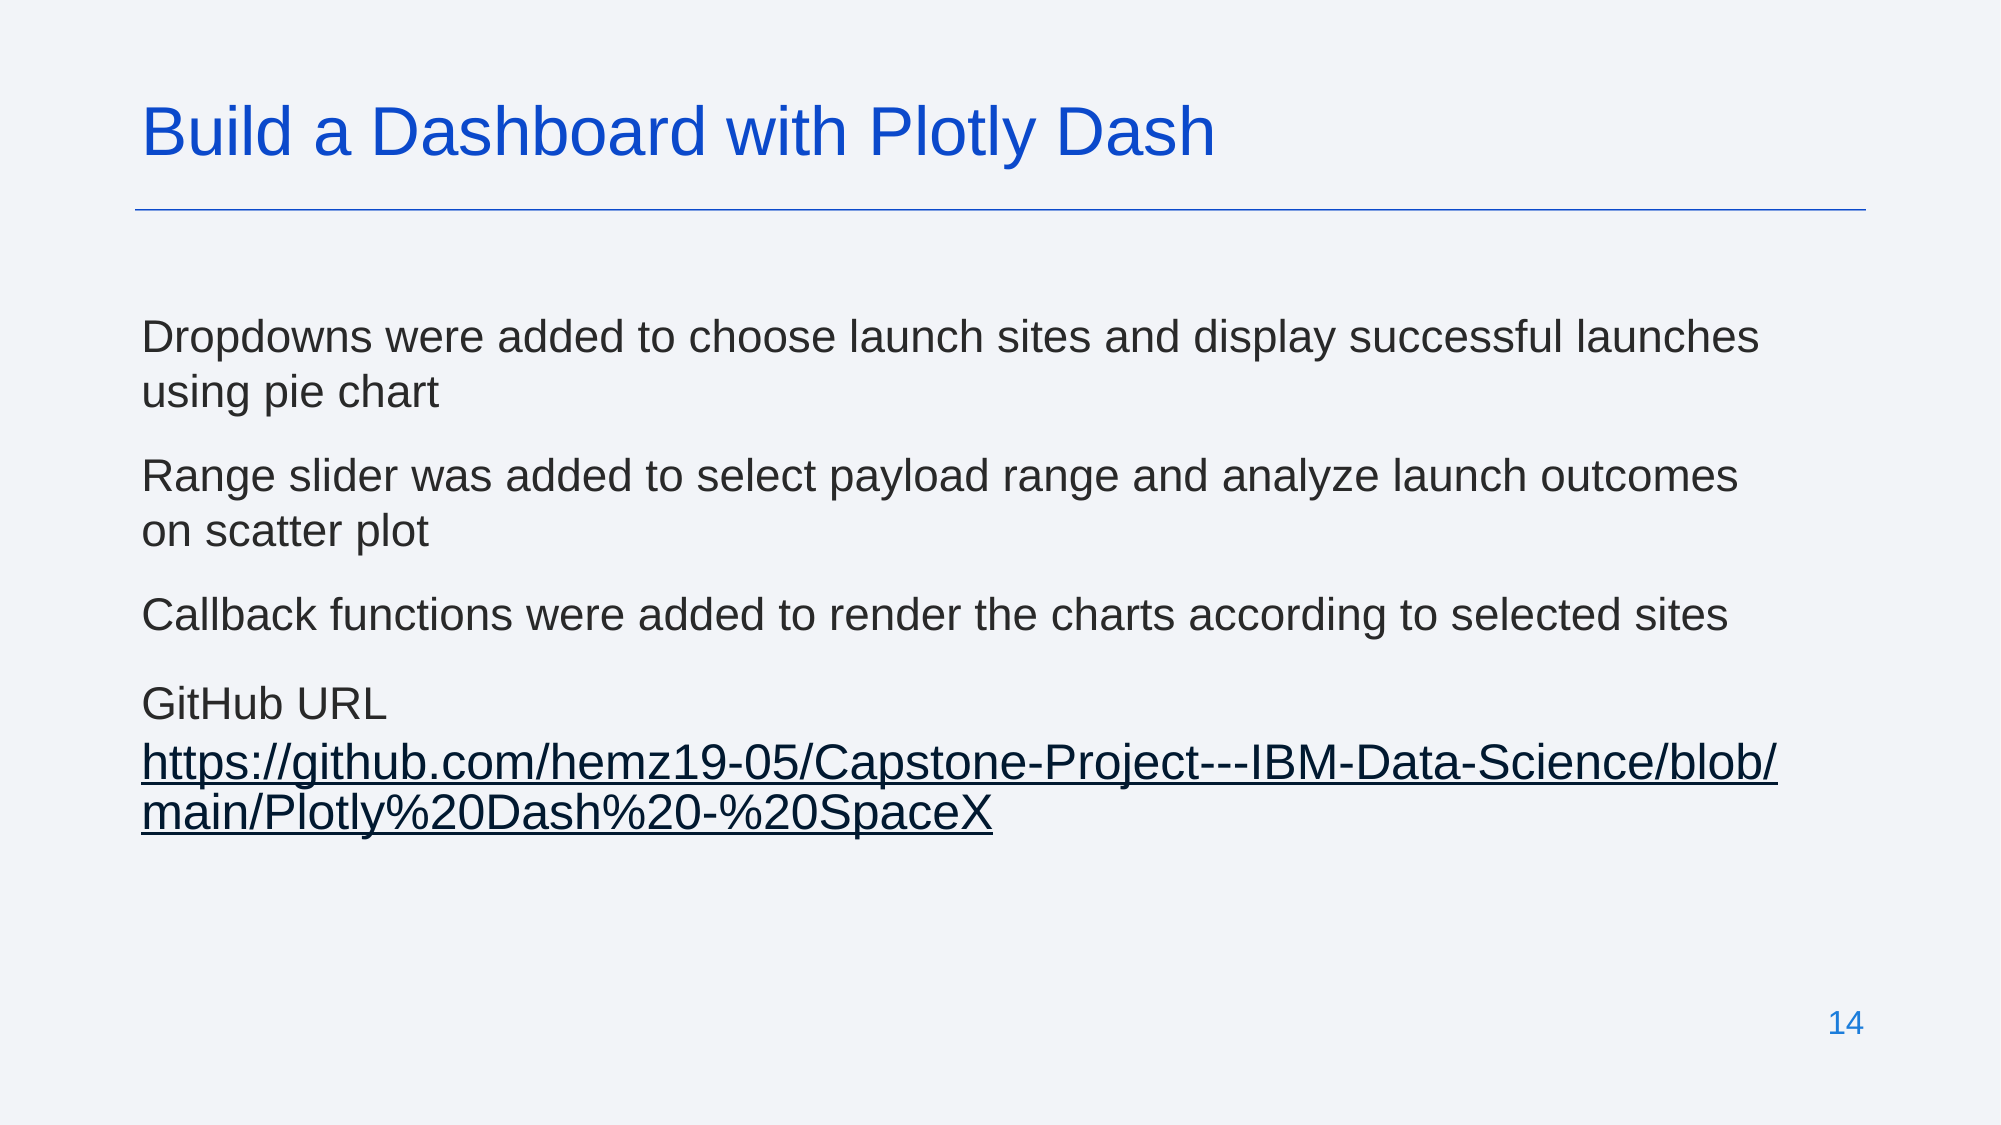

Build a Dashboard with Plotly Dash
Dropdowns were added to choose launch sites and display successful launches using pie chart
Range slider was added to select payload range and analyze launch outcomes on scatter plot
Callback functions were added to render the charts according to selected sites
GitHub URL https://github.com/hemz19-05/Capstone-Project---IBM-Data-Science/blob/main/Plotly%20Dash%20-%20SpaceX

14